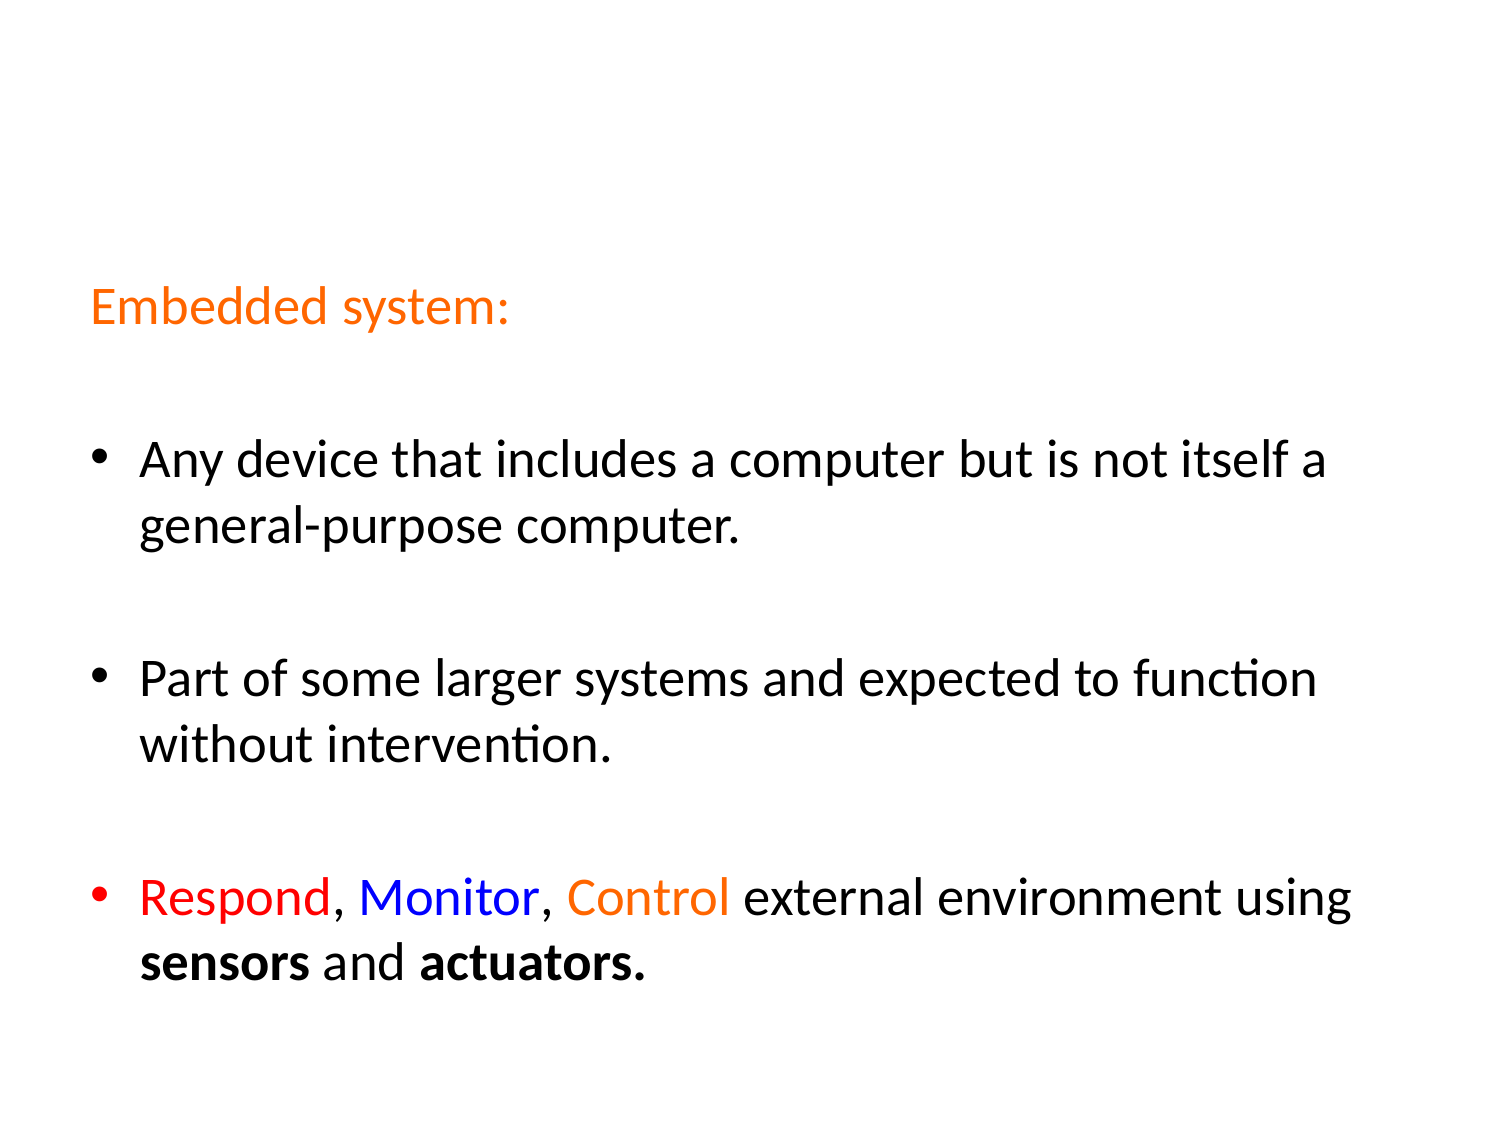

#
Embedded system:

Any device that includes a computer but is not itself a general-purpose computer.

Part of some larger systems and expected to function without intervention.

Respond, Monitor, Control external environment using sensors and actuators.